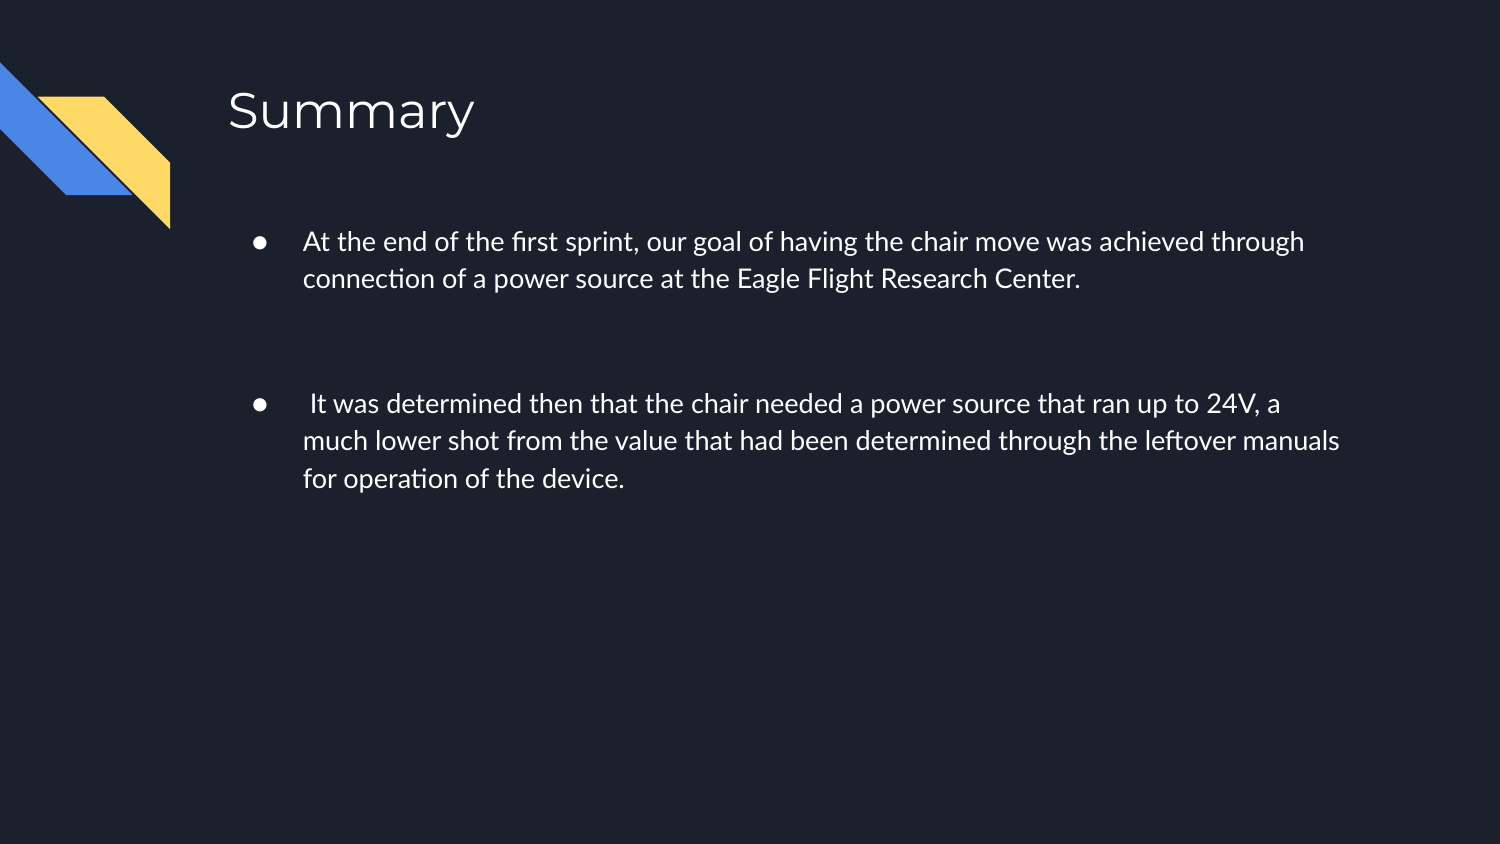

# Summary
At the end of the first sprint, our goal of having the chair move was achieved through connection of a power source at the Eagle Flight Research Center.

 It was determined then that the chair needed a power source that ran up to 24V, a much lower shot from the value that had been determined through the leftover manuals for operation of the device.